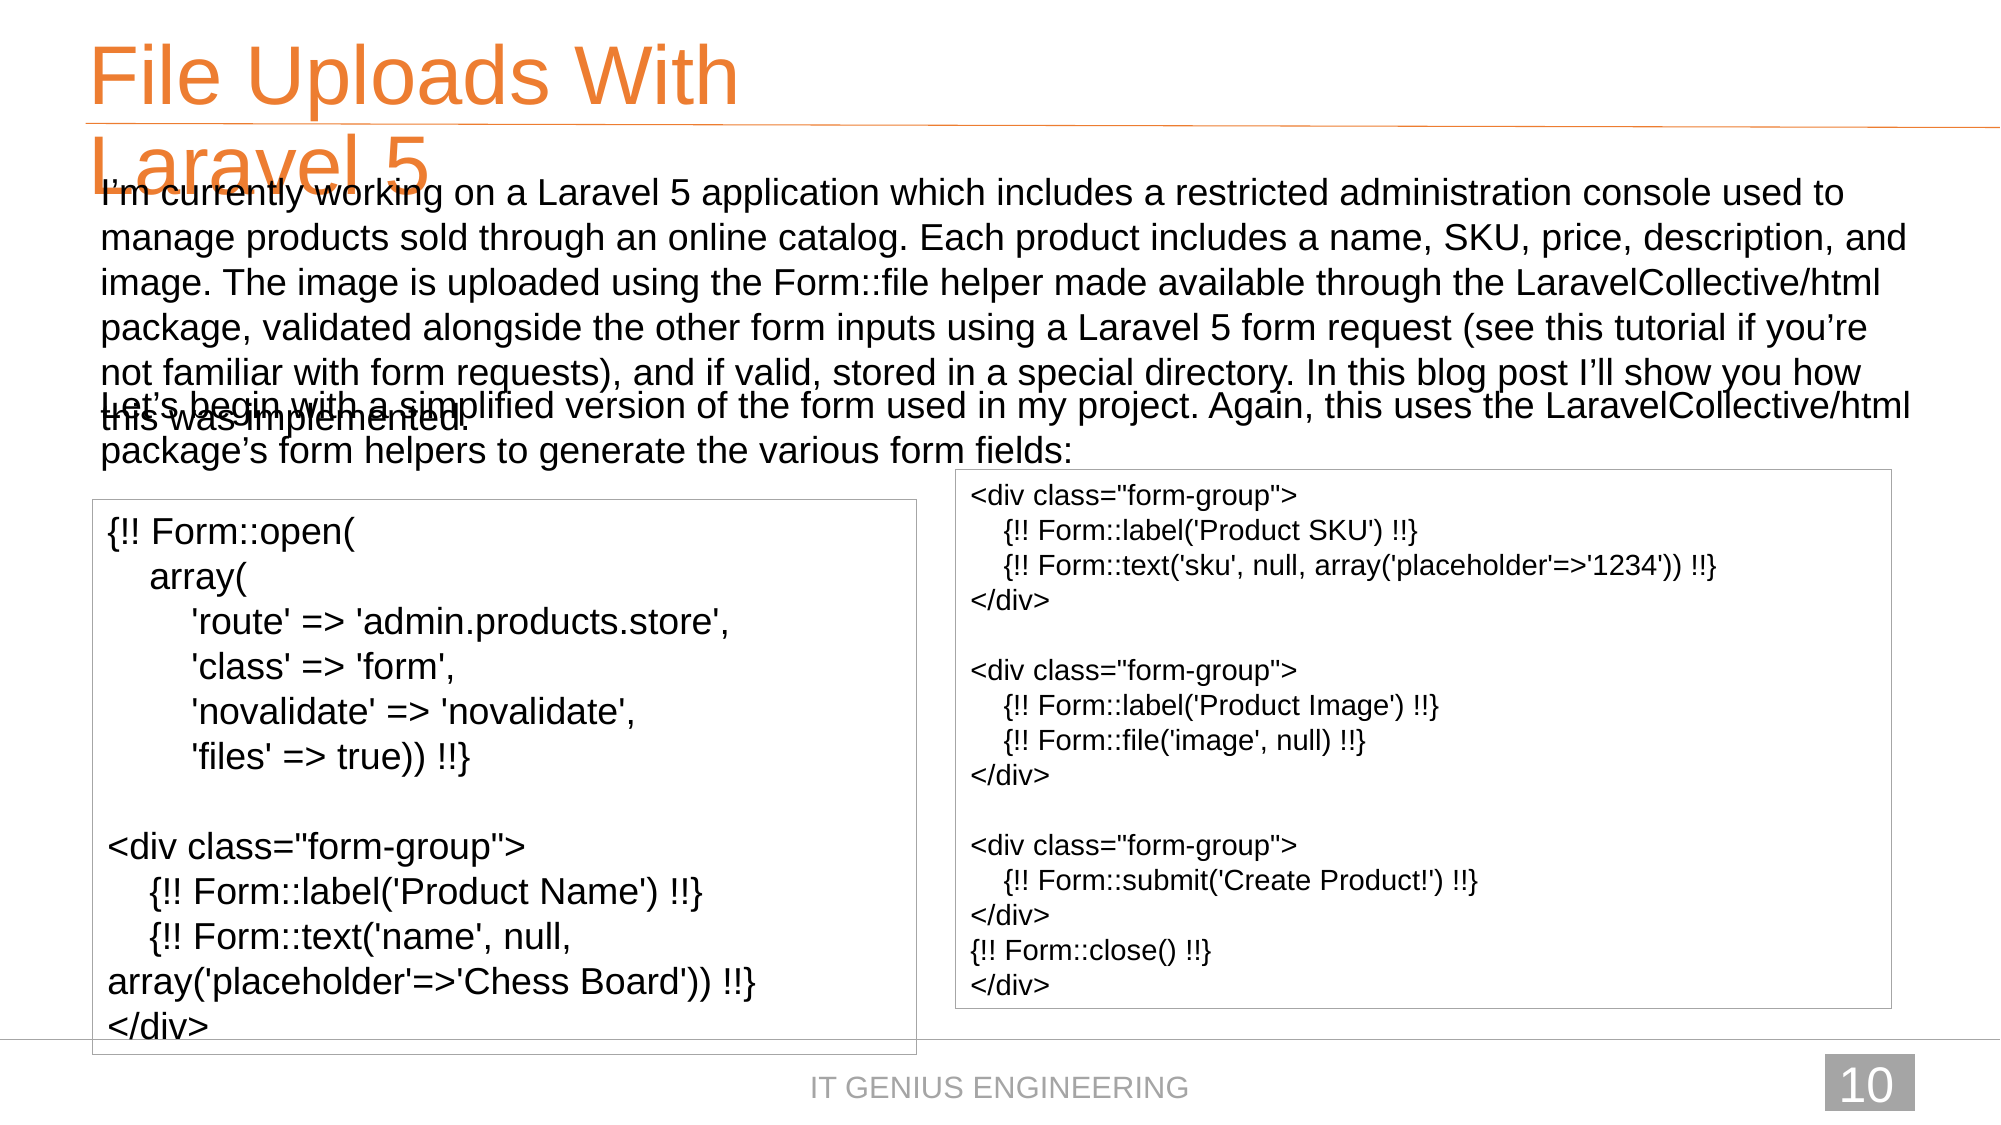

File Uploads With Laravel 5
I’m currently working on a Laravel 5 application which includes a restricted administration console used to manage products sold through an online catalog. Each product includes a name, SKU, price, description, and image. The image is uploaded using the Form::file helper made available through the LaravelCollective/html package, validated alongside the other form inputs using a Laravel 5 form request (see this tutorial if you’re not familiar with form requests), and if valid, stored in a special directory. In this blog post I’ll show you how this was implemented.
Let’s begin with a simplified version of the form used in my project. Again, this uses the LaravelCollective/html package’s form helpers to generate the various form fields:
<div class="form-group">
    {!! Form::label('Product SKU') !!}
    {!! Form::text('sku', null, array('placeholder'=>'1234')) !!}
</div>

<div class="form-group">
    {!! Form::label('Product Image') !!}
    {!! Form::file('image', null) !!}
</div>

<div class="form-group">
    {!! Form::submit('Create Product!') !!}
</div>
{!! Form::close() !!}
</div>
{!! Form::open(
    array(
        'route' => 'admin.products.store',
        'class' => 'form',
        'novalidate' => 'novalidate',
        'files' => true)) !!}

<div class="form-group">
    {!! Form::label('Product Name') !!}
    {!! Form::text('name', null, array('placeholder'=>'Chess Board')) !!}
</div>
105
IT GENIUS ENGINEERING